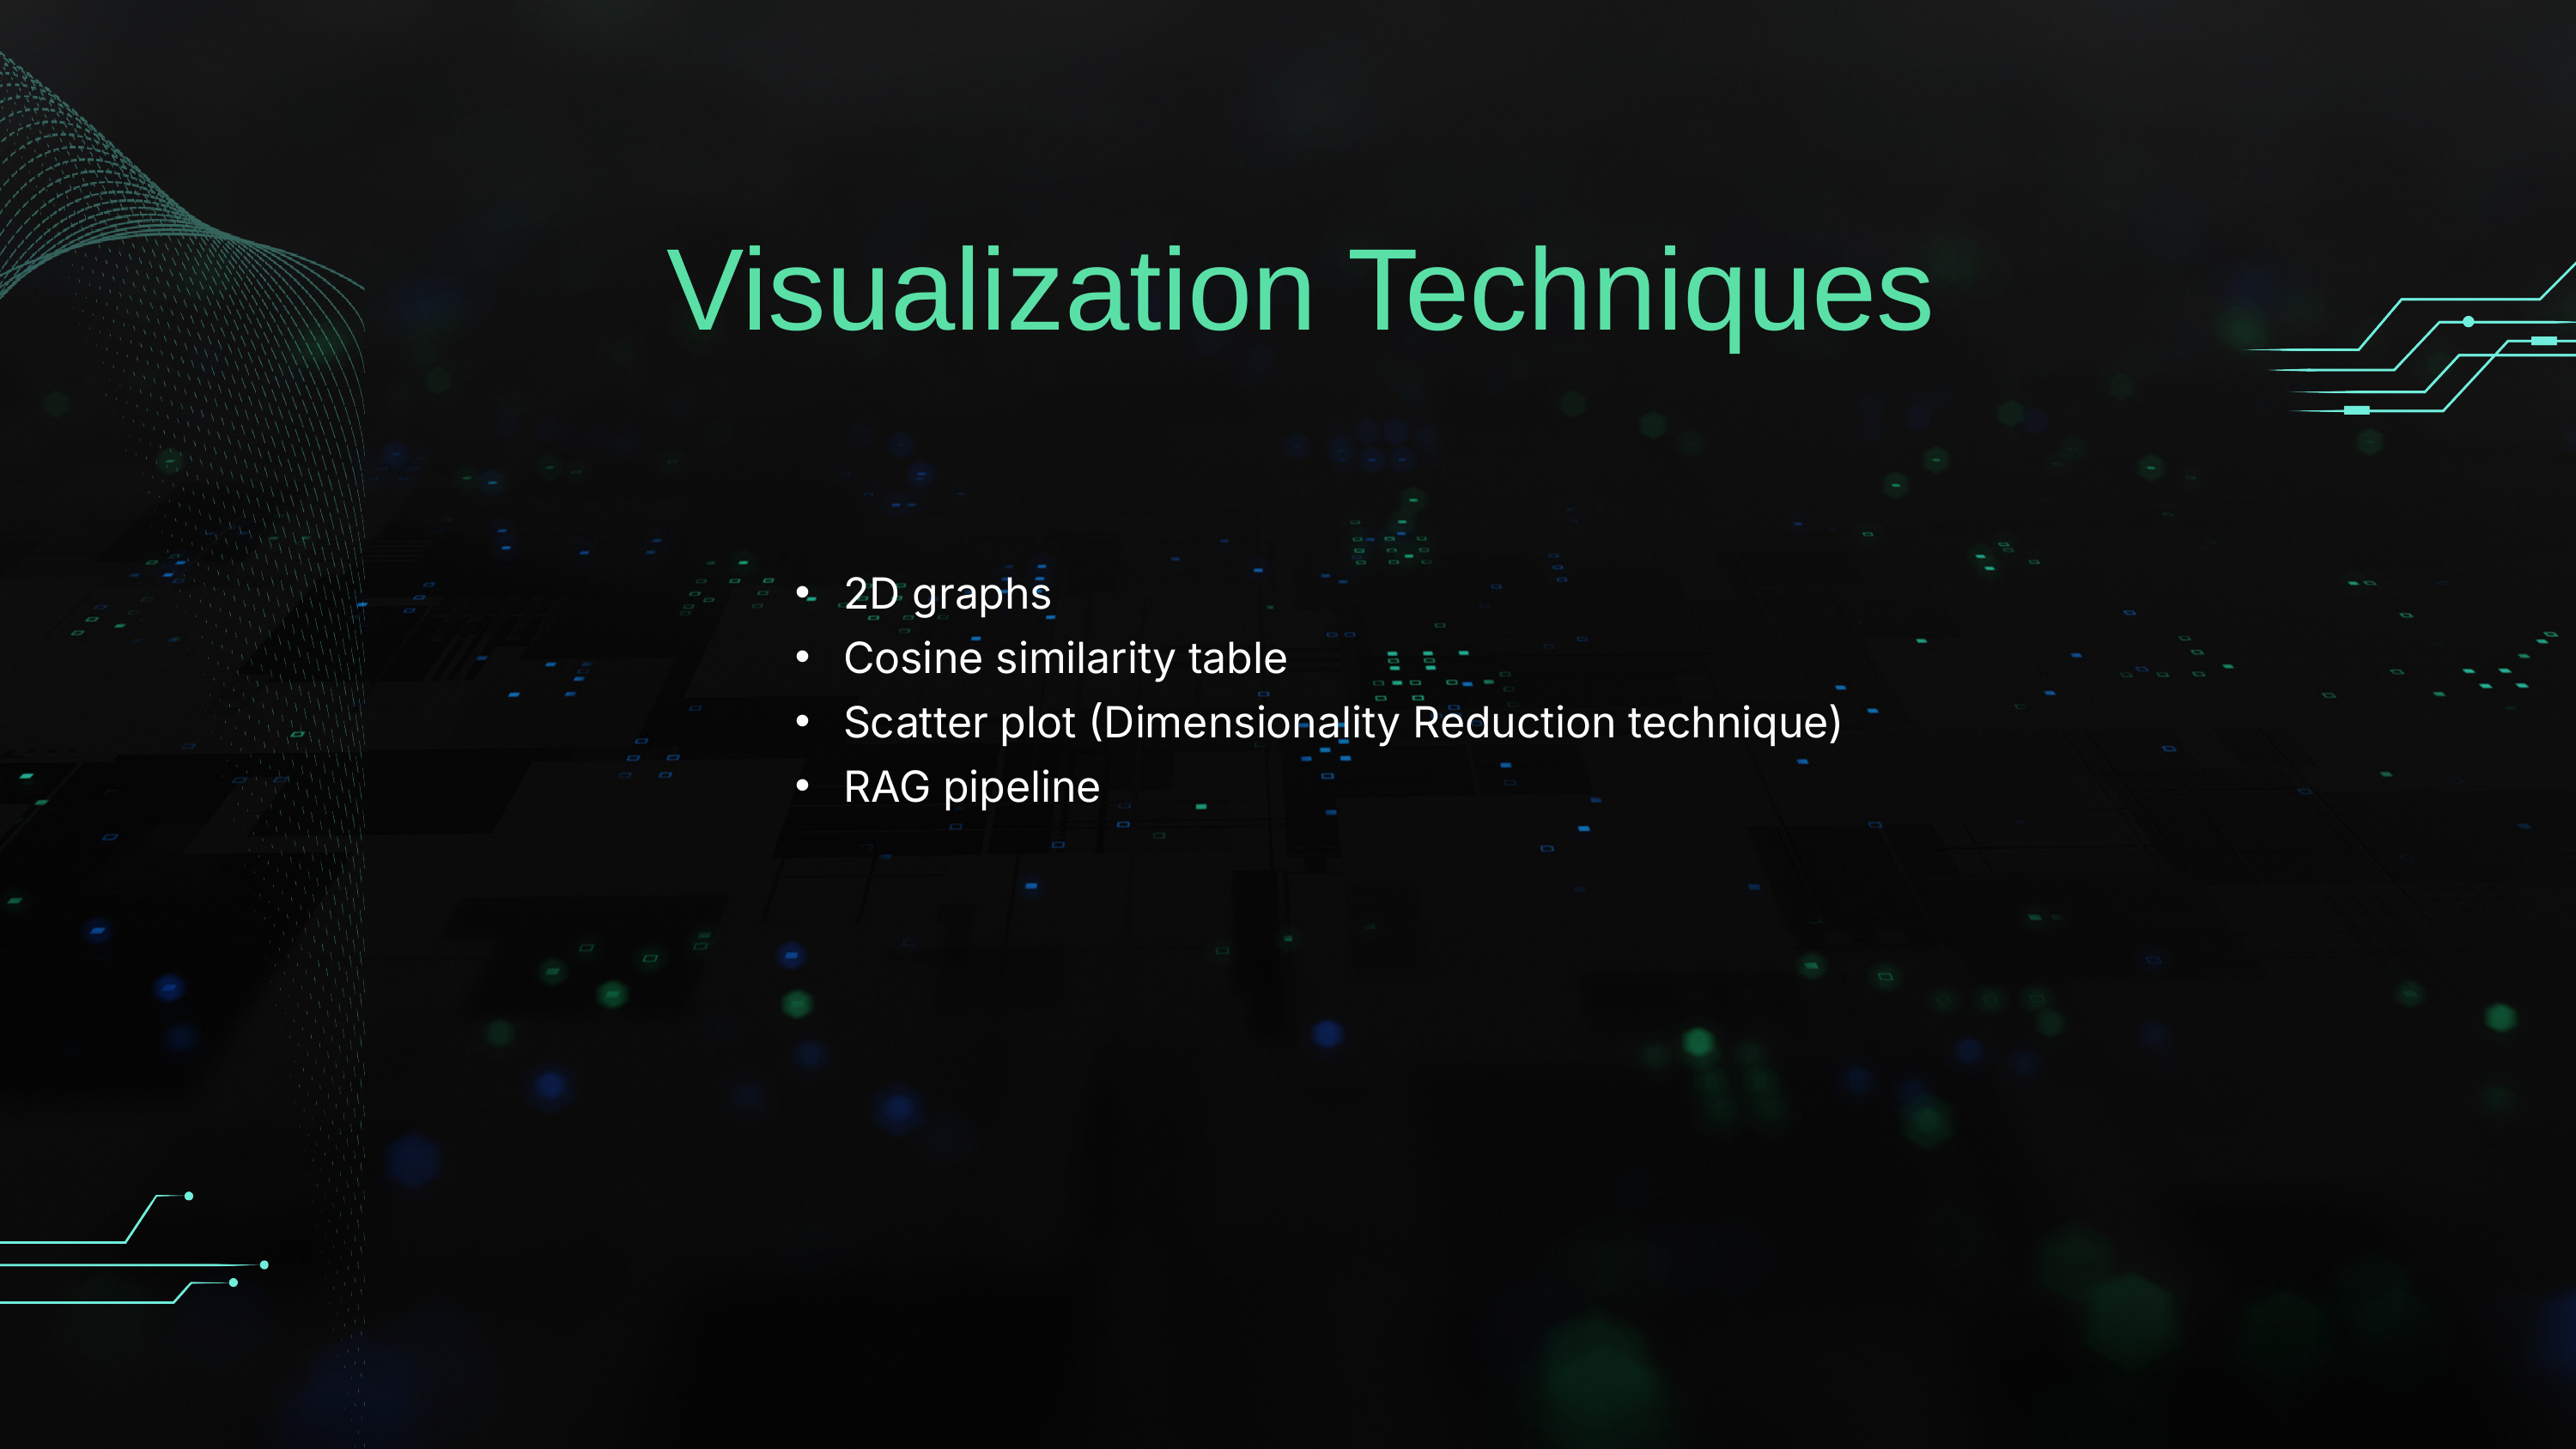

Visualization Techniques

2D graphs
Cosine similarity table
Scatter plot (Dimensionality Reduction technique)
RAG pipeline